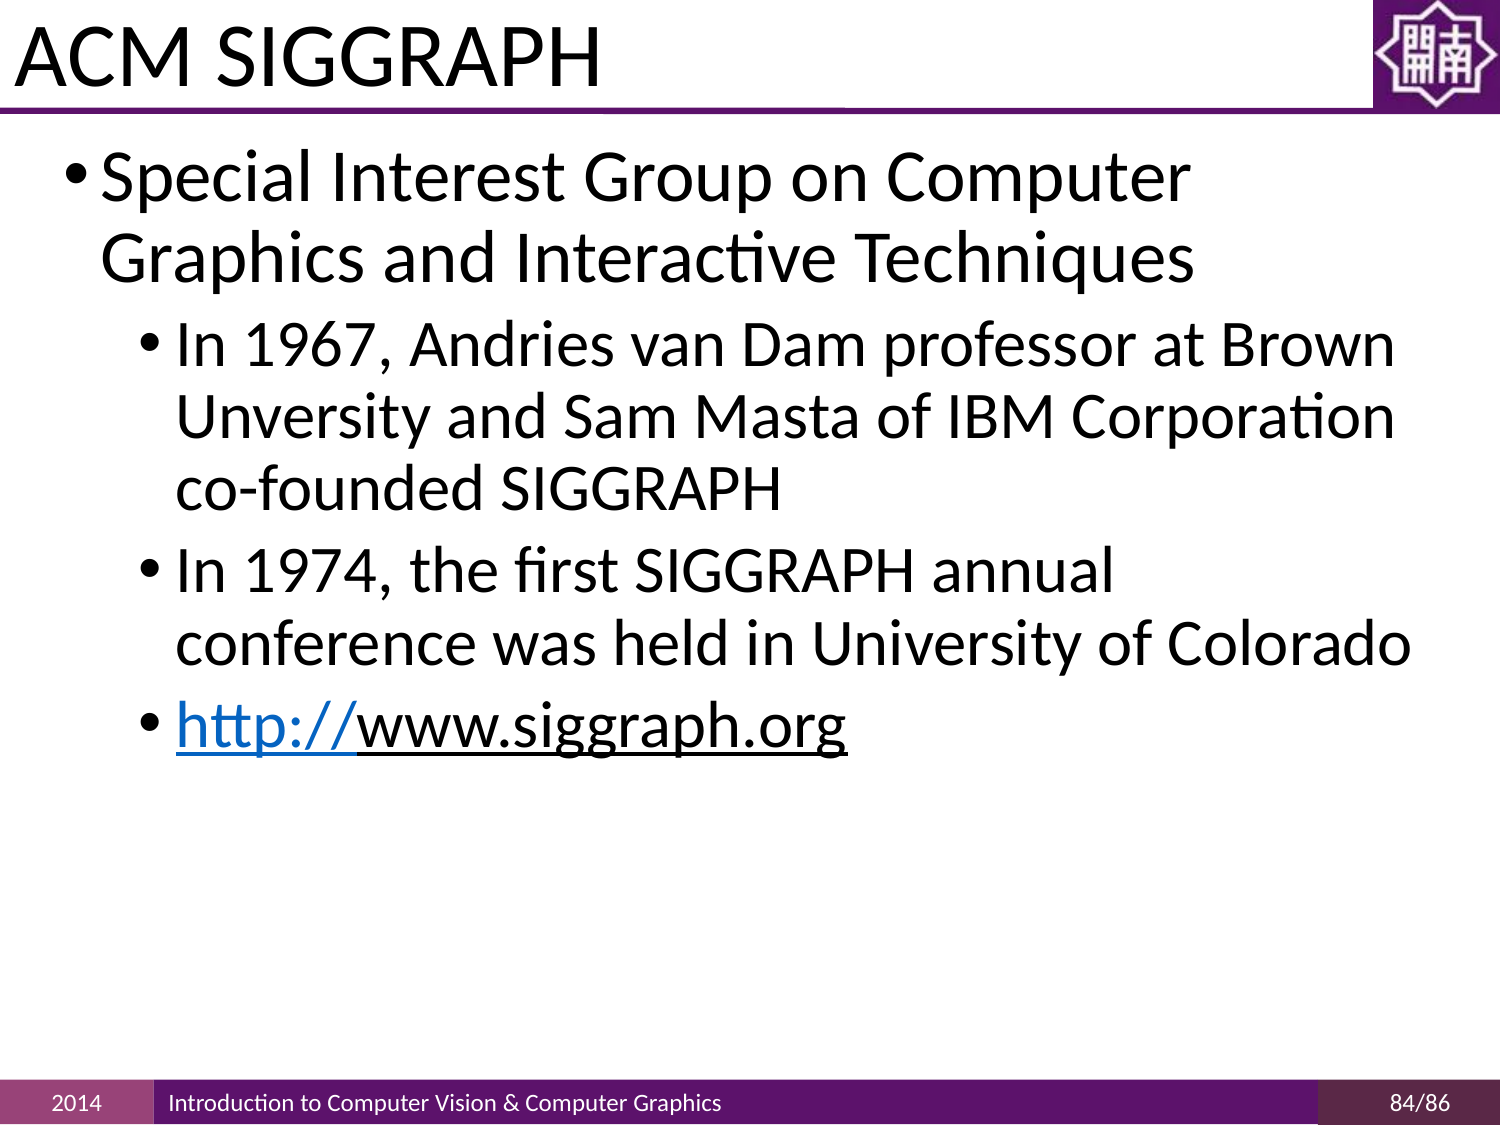

# ACM SIGGRAPH
Special Interest Group on Computer Graphics and Interactive Techniques
In 1967, Andries van Dam professor at Brown Unversity and Sam Masta of IBM Corporation co-founded SIGGRAPH
In 1974, the first SIGGRAPH annual conference was held in University of Colorado
http://www.siggraph.org